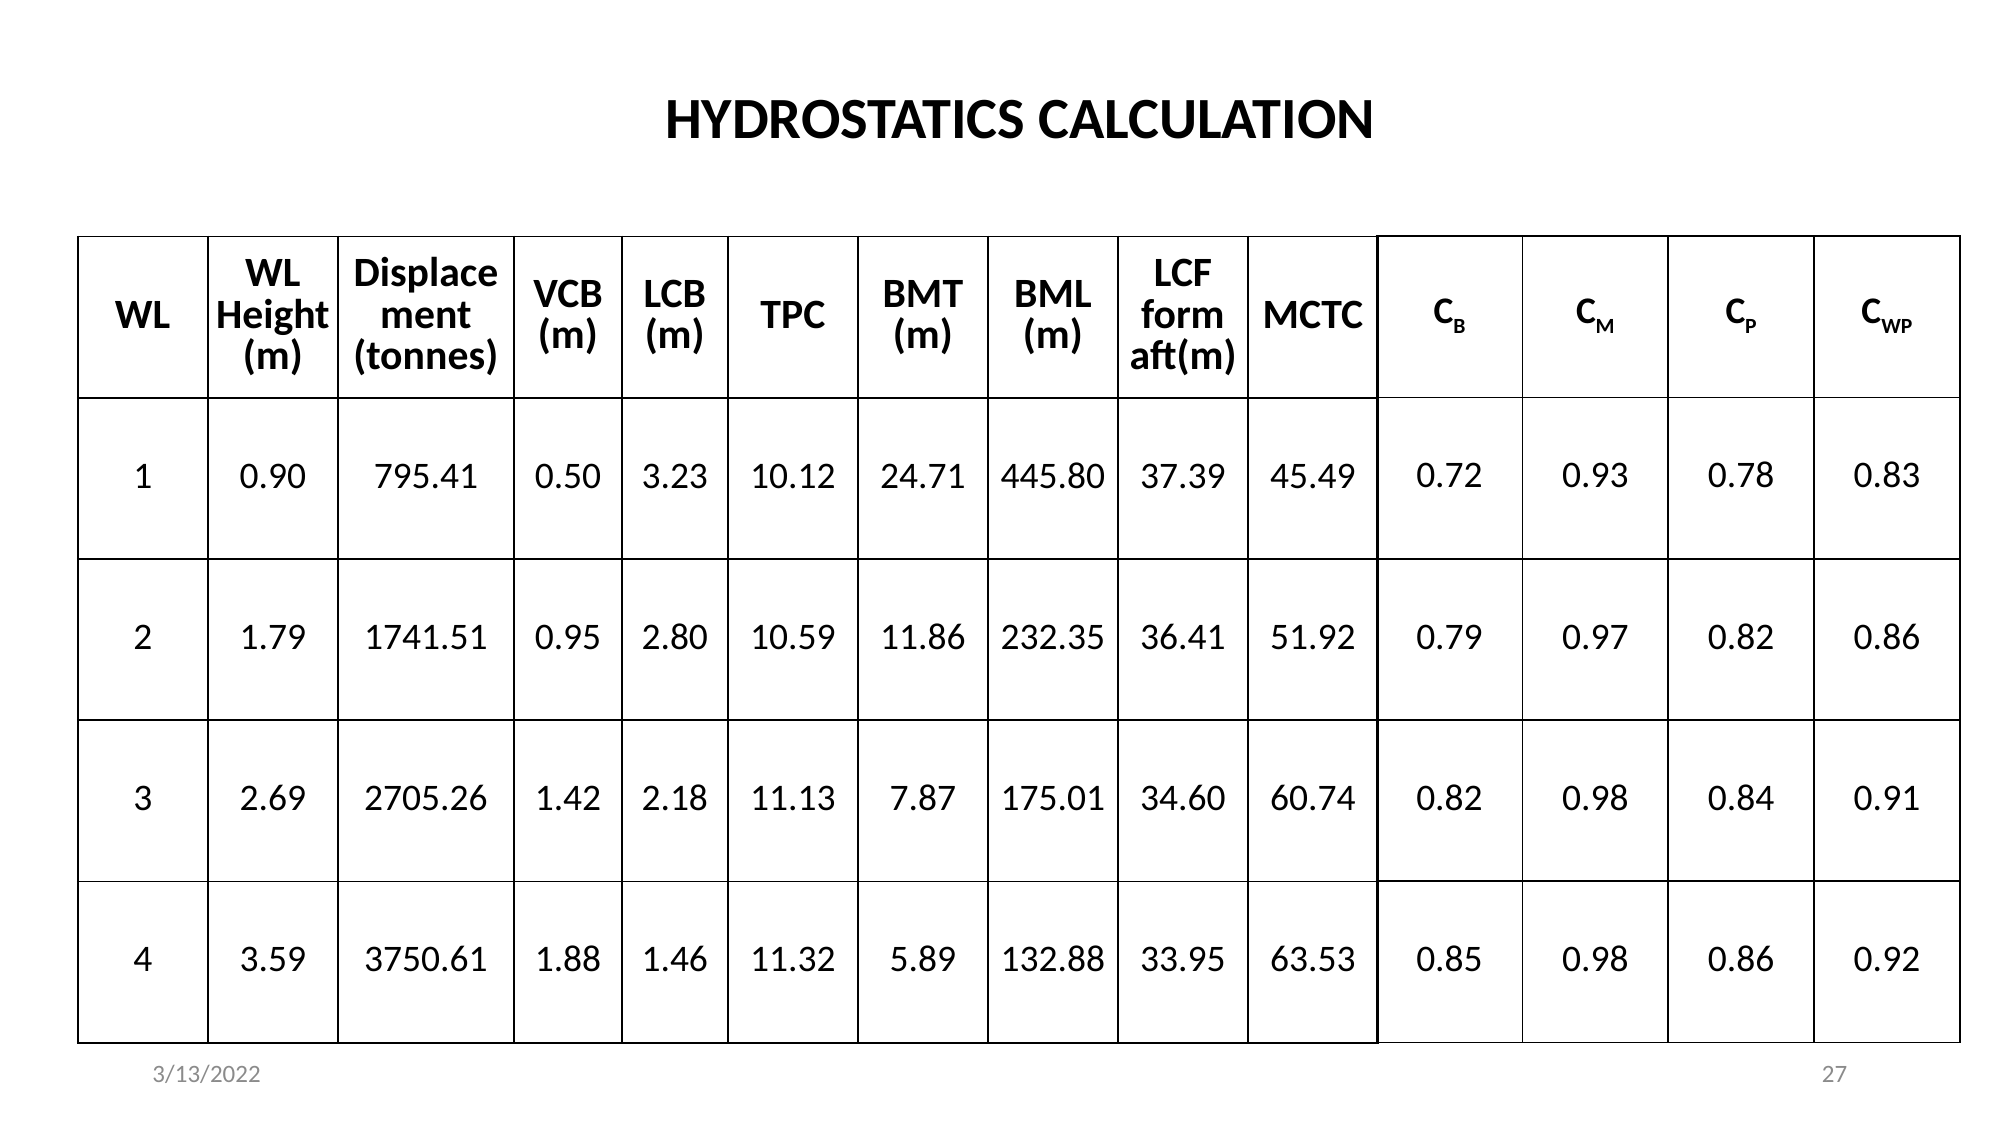

HYDROSTATICS CALCULATION
| CB | CM | CP | CWP |
| --- | --- | --- | --- |
| 0.72 | 0.93 | 0.78 | 0.83 |
| 0.79 | 0.97 | 0.82 | 0.86 |
| 0.82 | 0.98 | 0.84 | 0.91 |
| 0.85 | 0.98 | 0.86 | 0.92 |
| WL | WL Height (m) | Displacement (tonnes) | VCB (m) | LCB (m) | TPC | BMT (m) | BML (m) | LCF form aft(m) | MCTC |
| --- | --- | --- | --- | --- | --- | --- | --- | --- | --- |
| 1 | 0.90 | 795.41 | 0.50 | 3.23 | 10.12 | 24.71 | 445.80 | 37.39 | 45.49 |
| 2 | 1.79 | 1741.51 | 0.95 | 2.80 | 10.59 | 11.86 | 232.35 | 36.41 | 51.92 |
| 3 | 2.69 | 2705.26 | 1.42 | 2.18 | 11.13 | 7.87 | 175.01 | 34.60 | 60.74 |
| 4 | 3.59 | 3750.61 | 1.88 | 1.46 | 11.32 | 5.89 | 132.88 | 33.95 | 63.53 |
3/13/2022
27